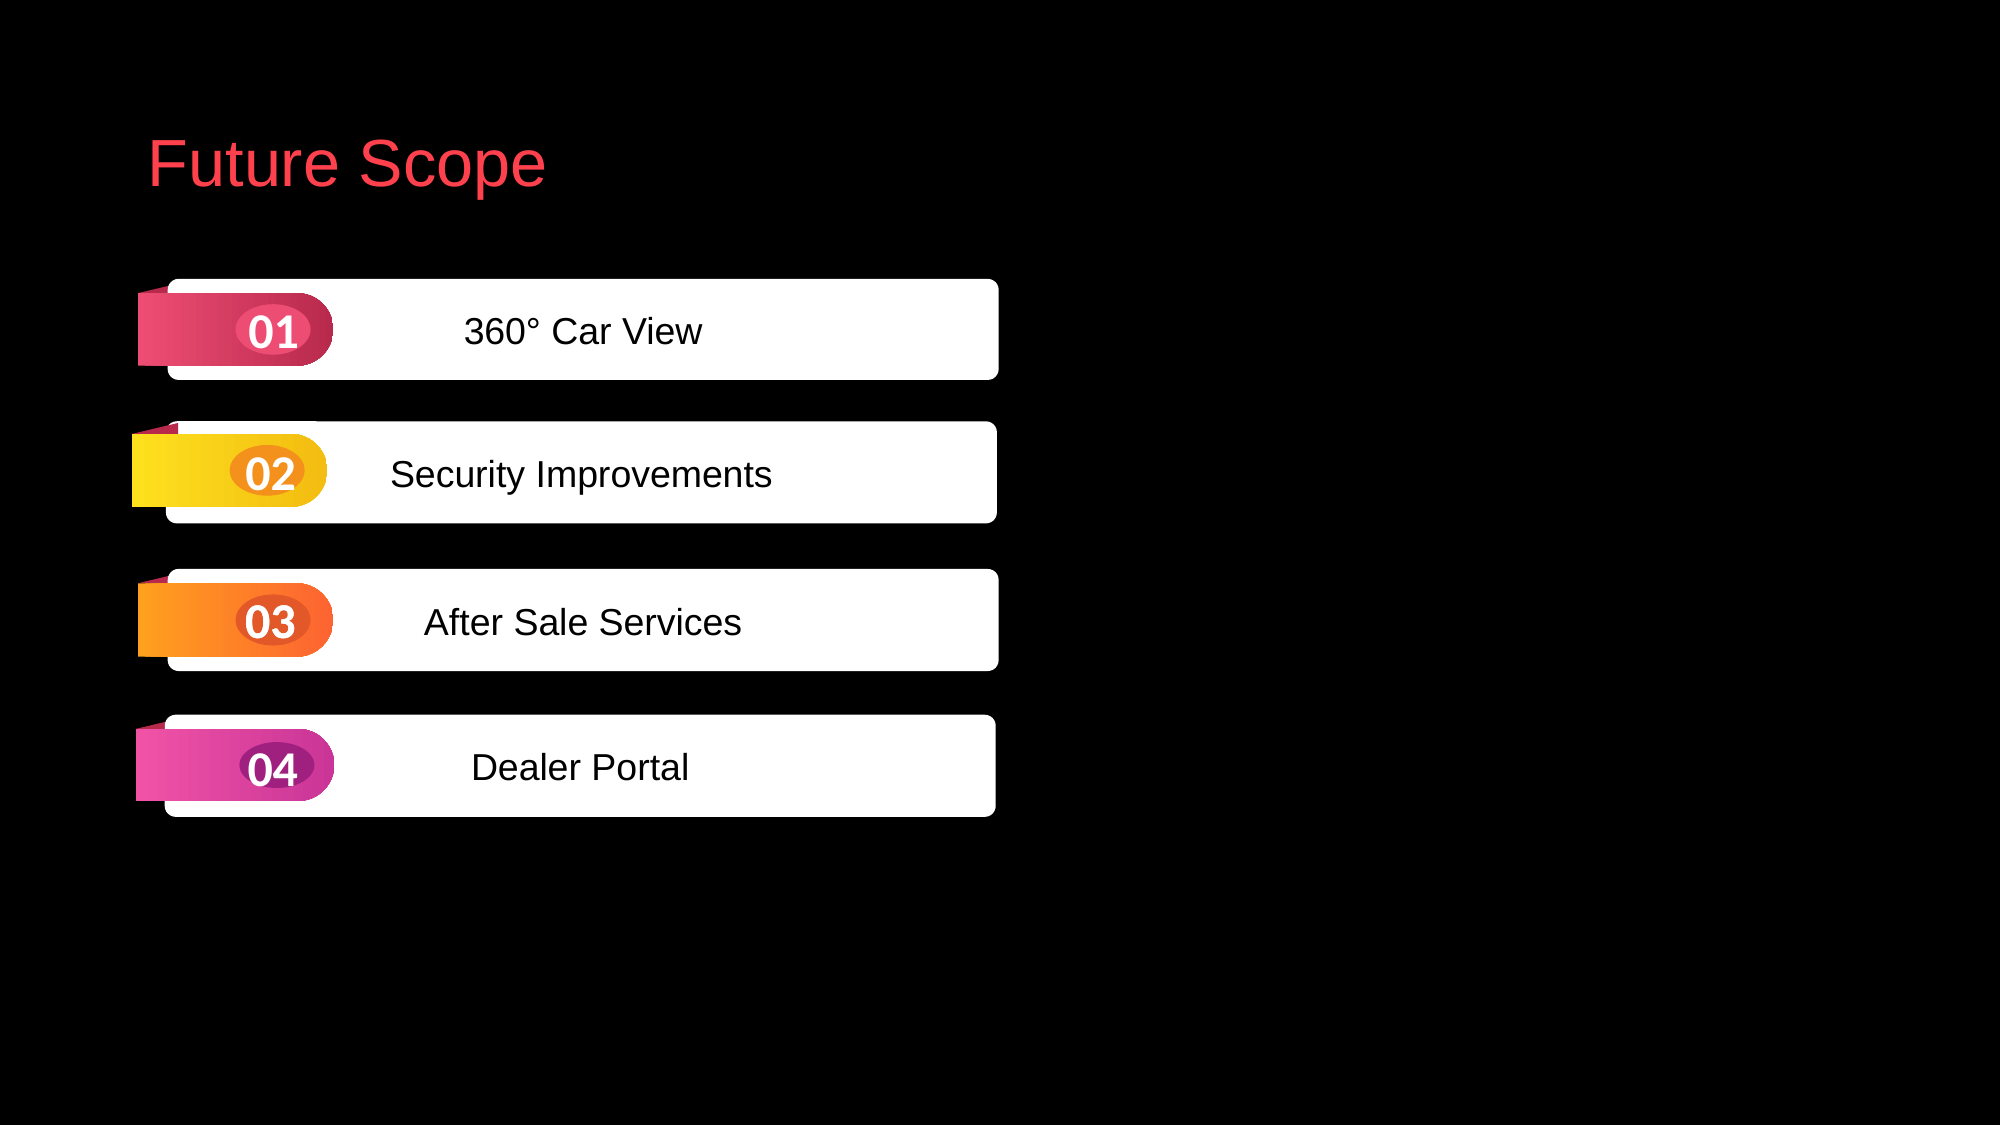

Future Scope

360° Car View

01
Security Improvements

02

After Sale Services

03
03

Dealer Portal

04